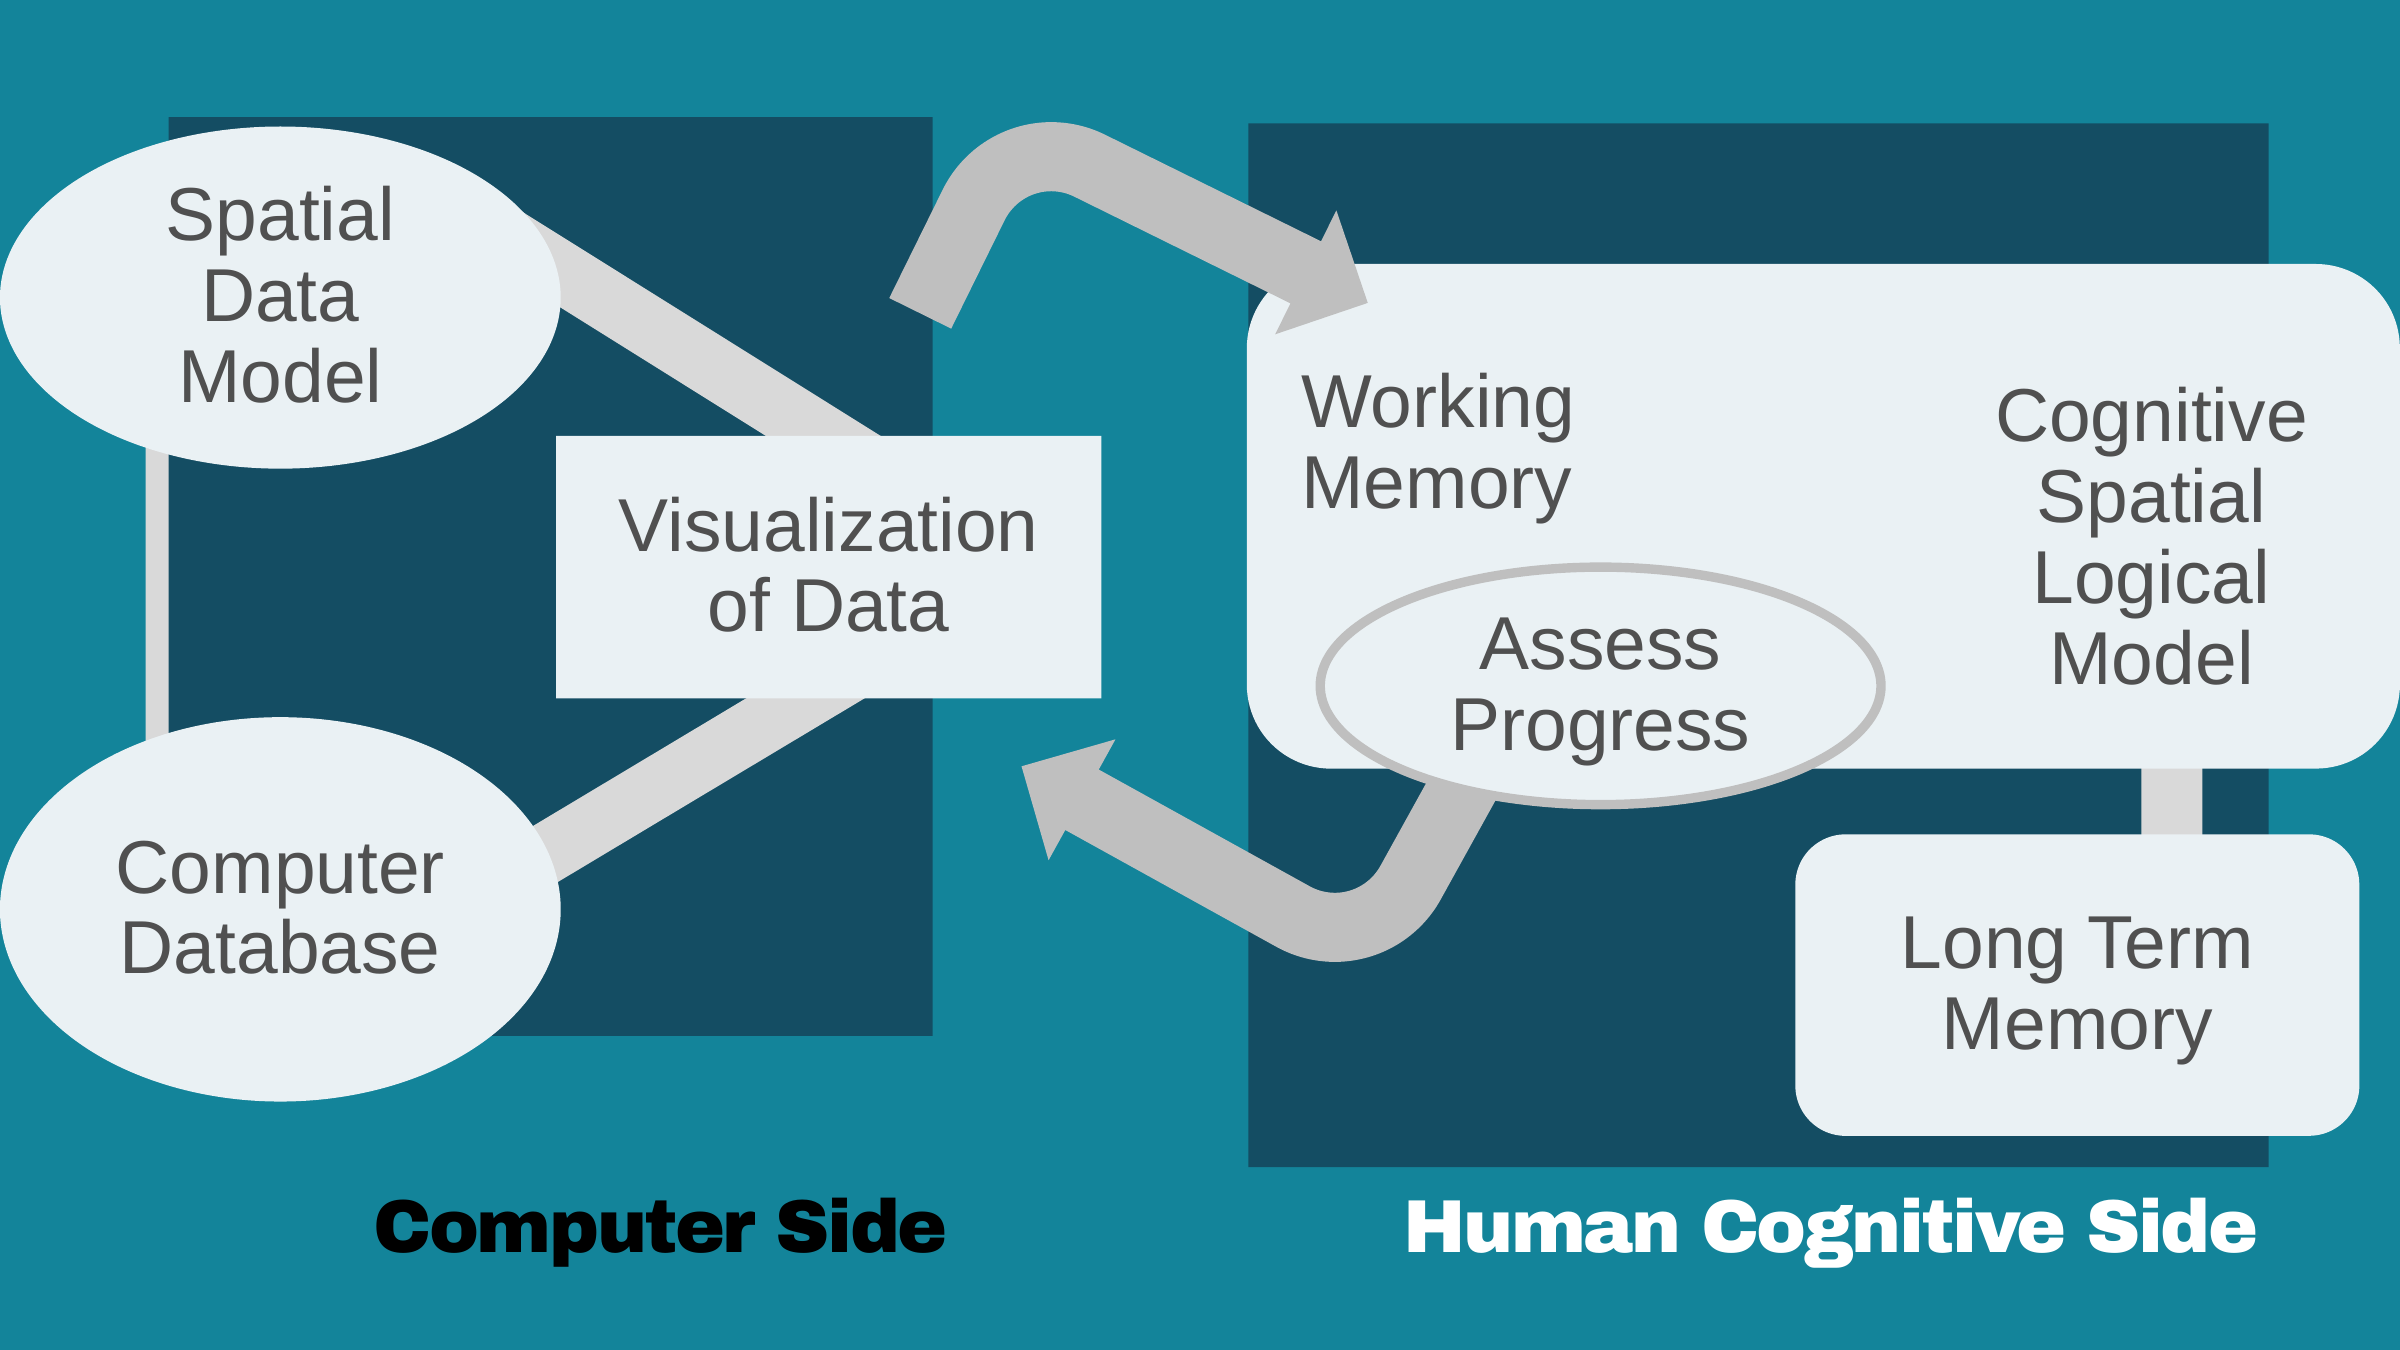

Spatial
Data
Model

Working
Memory

Cognitive
Spatial
Logical
Model
Visualization of Data

Assess
Progress

Computer
Database

Long Term
Memory

# Computer Side
Human Cognitive Side